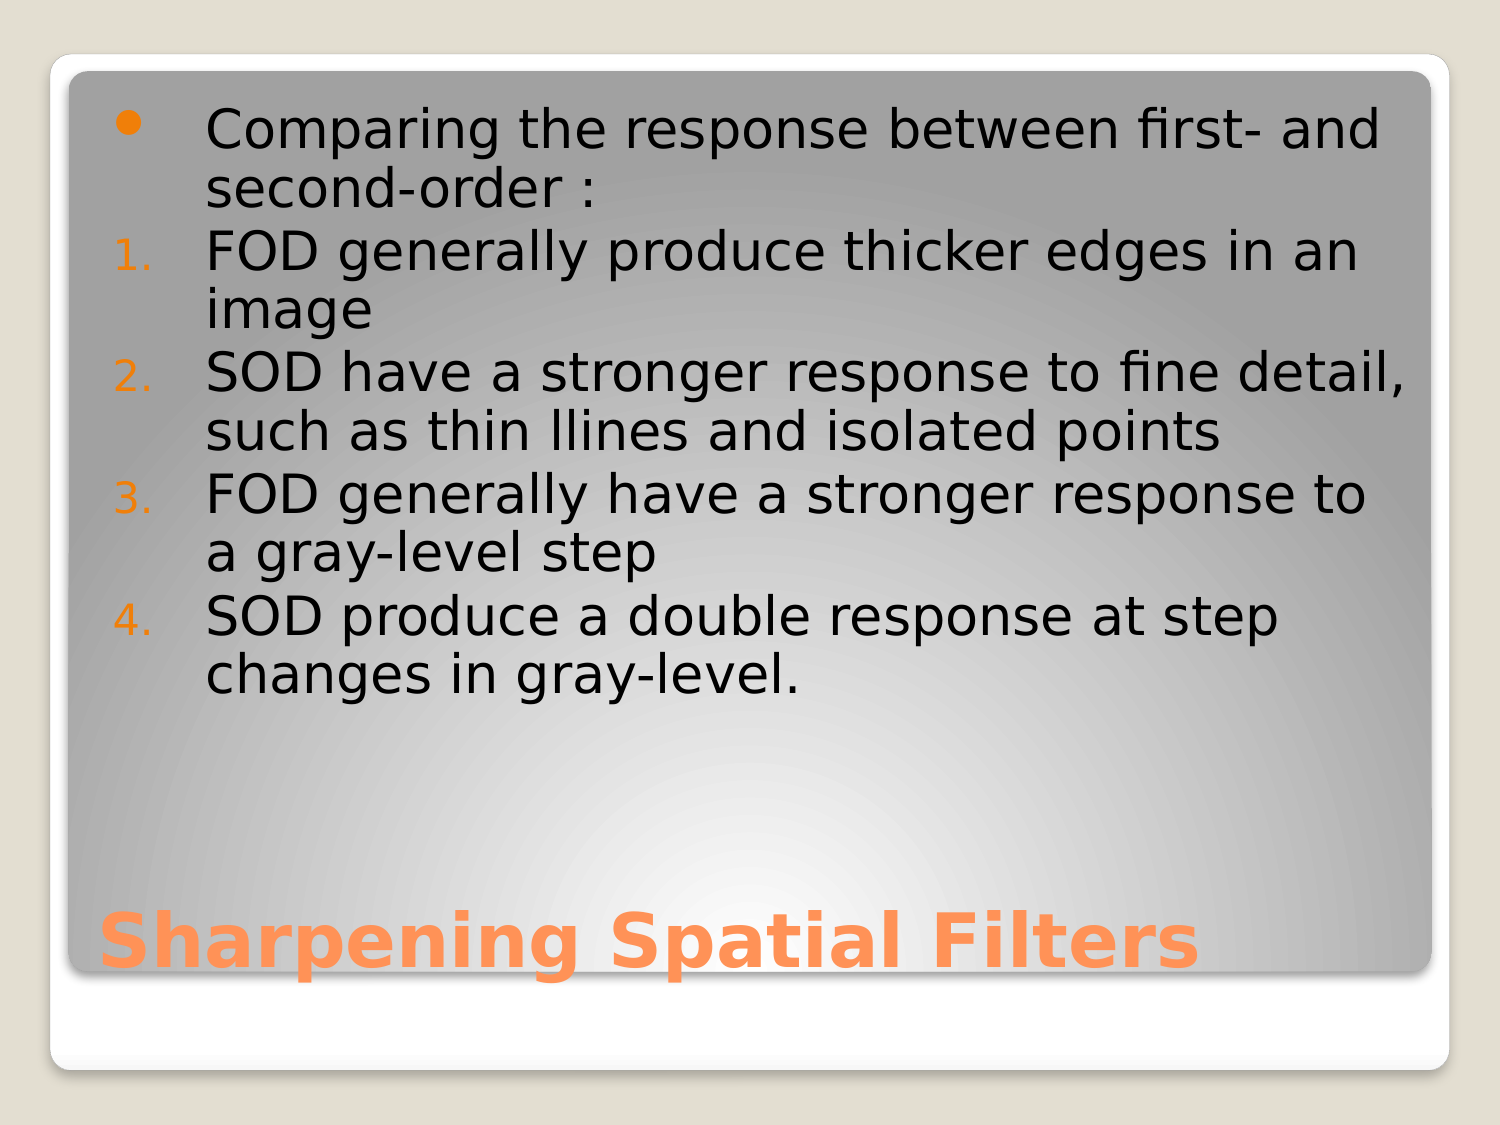

Comparing the response between first- and second-order :
FOD generally produce thicker edges in an image
SOD have a stronger response to fine detail, such as thin llines and isolated points
FOD generally have a stronger response to a gray-level step
SOD produce a double response at step changes in gray-level.

# Sharpening Spatial Filters